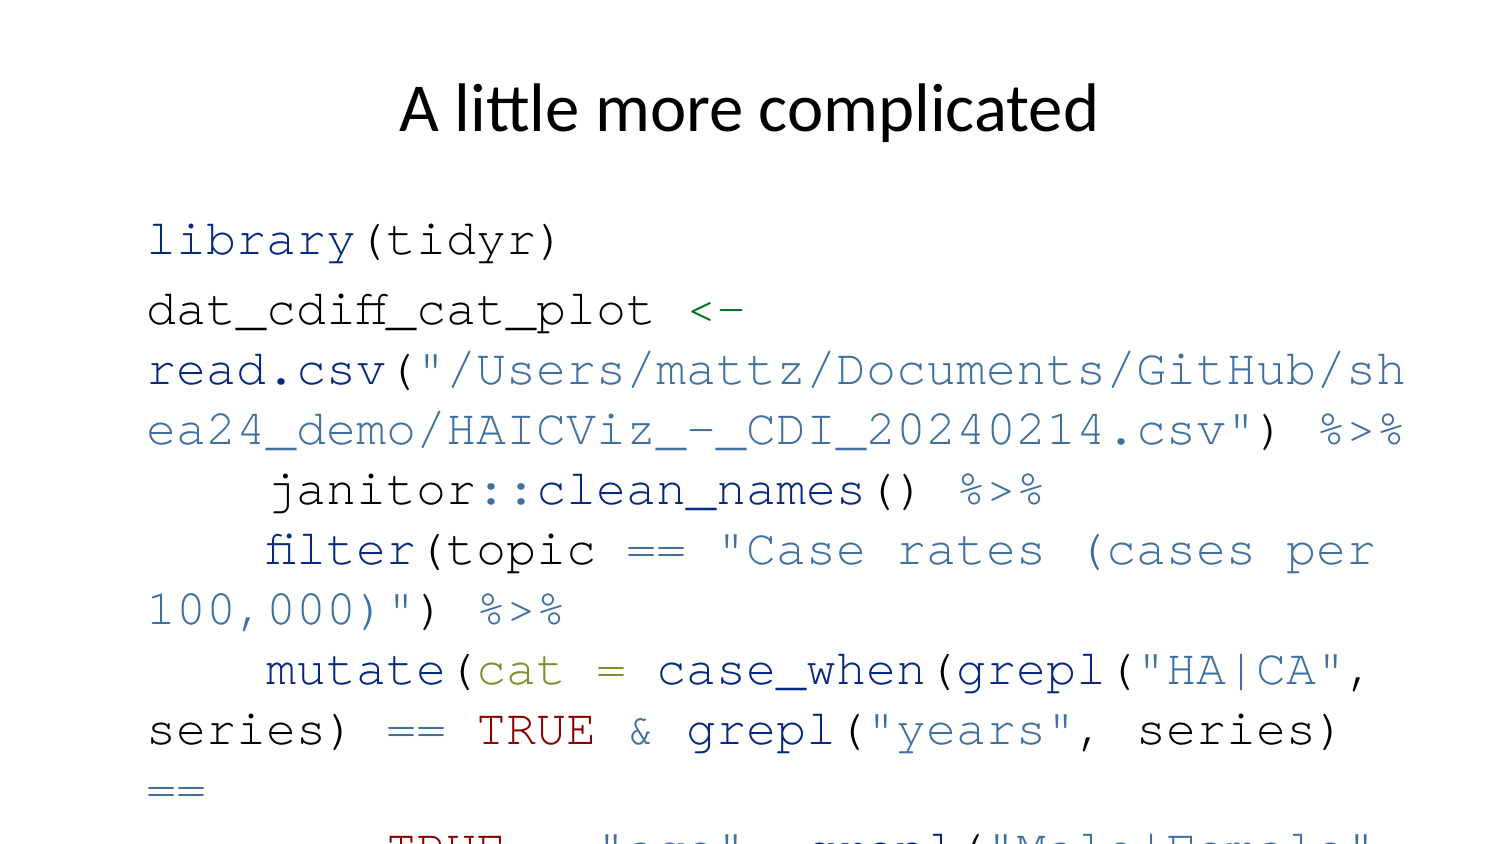

# A little more complicated
library(tidyr)
dat_cdiff_cat_plot <- read.csv("/Users/mattz/Documents/GitHub/shea24_demo/HAICViz_-_CDI_20240214.csv") %>%
    janitor::clean_names() %>%
    filter(topic == "Case rates (cases per 100,000)") %>%
    mutate(cat = case_when(grepl("HA|CA", series) == TRUE & grepl("years", series) ==
        TRUE ~ "age", grepl("Male|Female", series) == TRUE & grepl("HA|CA", series) ==
        TRUE ~ "sex", grepl("White|Non-white", series) == TRUE & grepl("HA|CA", series) ==
        TRUE ~ "race")) %>%
    filter(!is.na(cat)) %>%
    separate(series, into = c("category", "group"), sep = " - ") %>%
    ggplot(aes(x = as.factor(year_name), y = value, group = interaction(group, category),
        linetype = category, col = group, )) + geom_line(lwd = 1) + theme_minimal() +
    theme(axis.text.x = element_text(angle = 75, vjust = 0, hjust = 0)) + facet_wrap(vars(cat)) +
    labs(title = "C.difficile Infection by Year", y = "Case rates (cases per 100,000)",
        x = "Year")